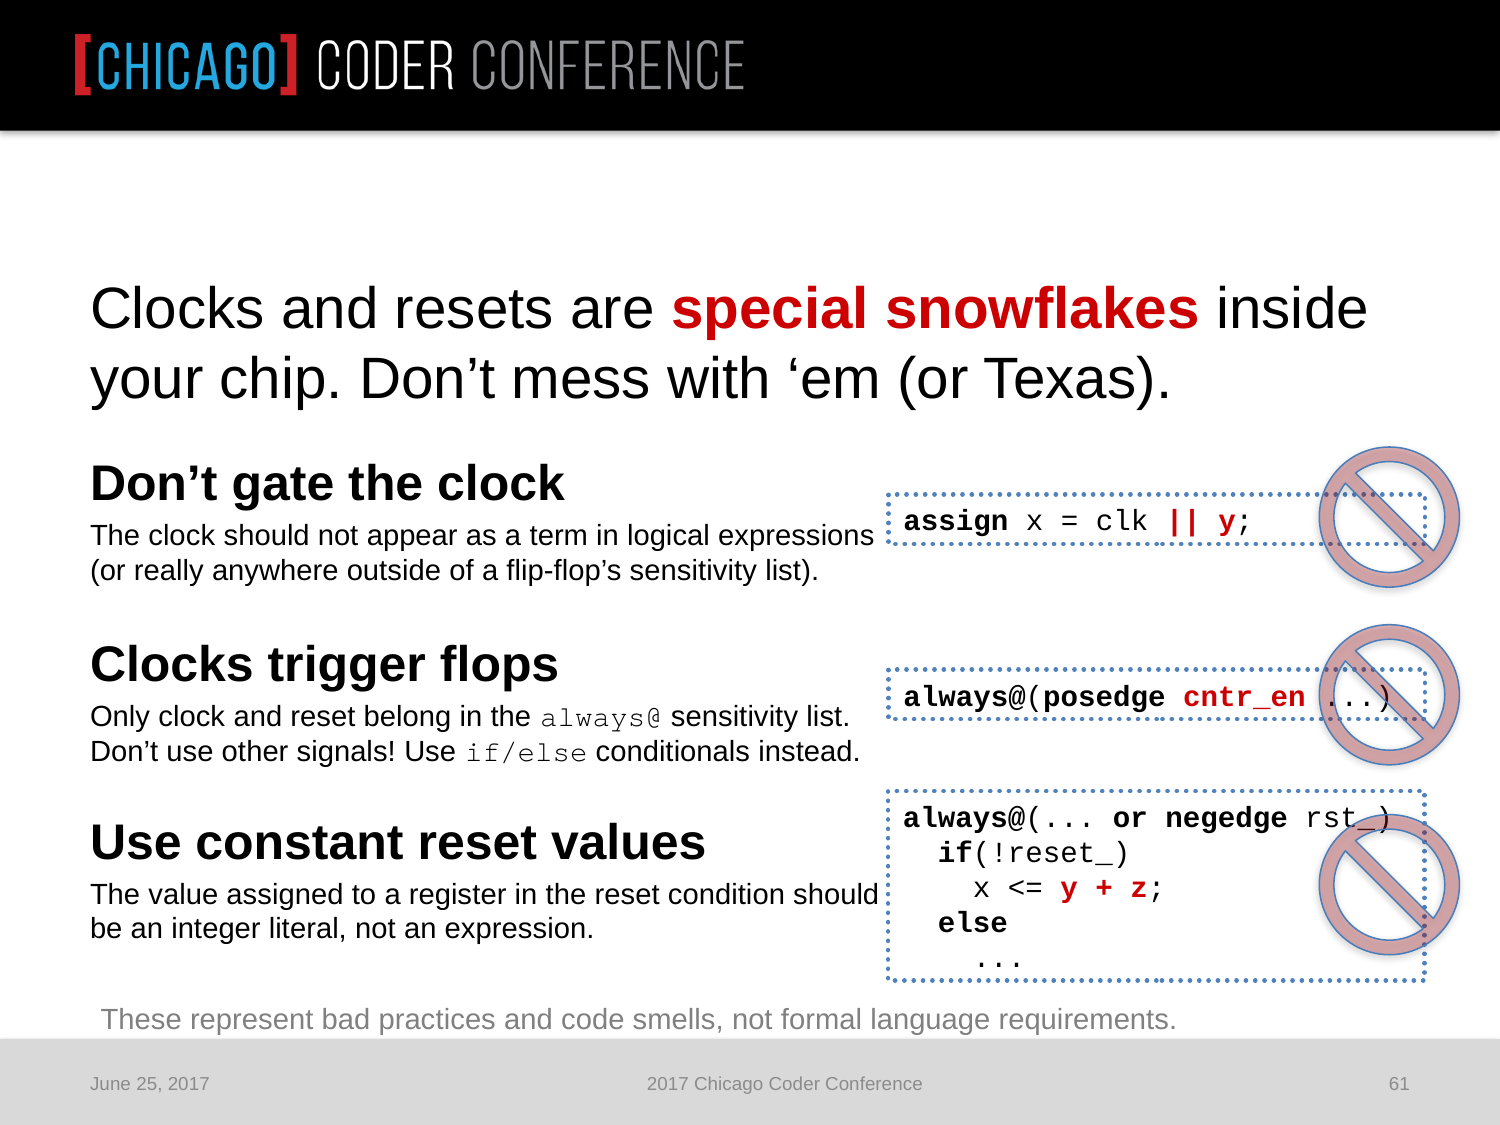

Clocks and resets are special snowflakes inside your chip. Don’t mess with ‘em (or Texas).

Don’t gate the clock
The clock should not appear as a term in logical expressions
(or really anywhere outside of a flip-flop’s sensitivity list).

Clocks trigger flops
Only clock and reset belong in the always@ sensitivity list.
Don’t use other signals! Use if/else conditionals instead.

Use constant reset values
The value assigned to a register in the reset condition should
be an integer literal, not an expression.

assign x = clk || y;

always@(posedge cntr_en ...)
always@(... or negedge rst_)
  if(!reset_)
    x <= y + z;
  else
    ...

These represent bad practices and code smells, not formal language requirements.
June 25, 2017
2017 Chicago Coder Conference
61